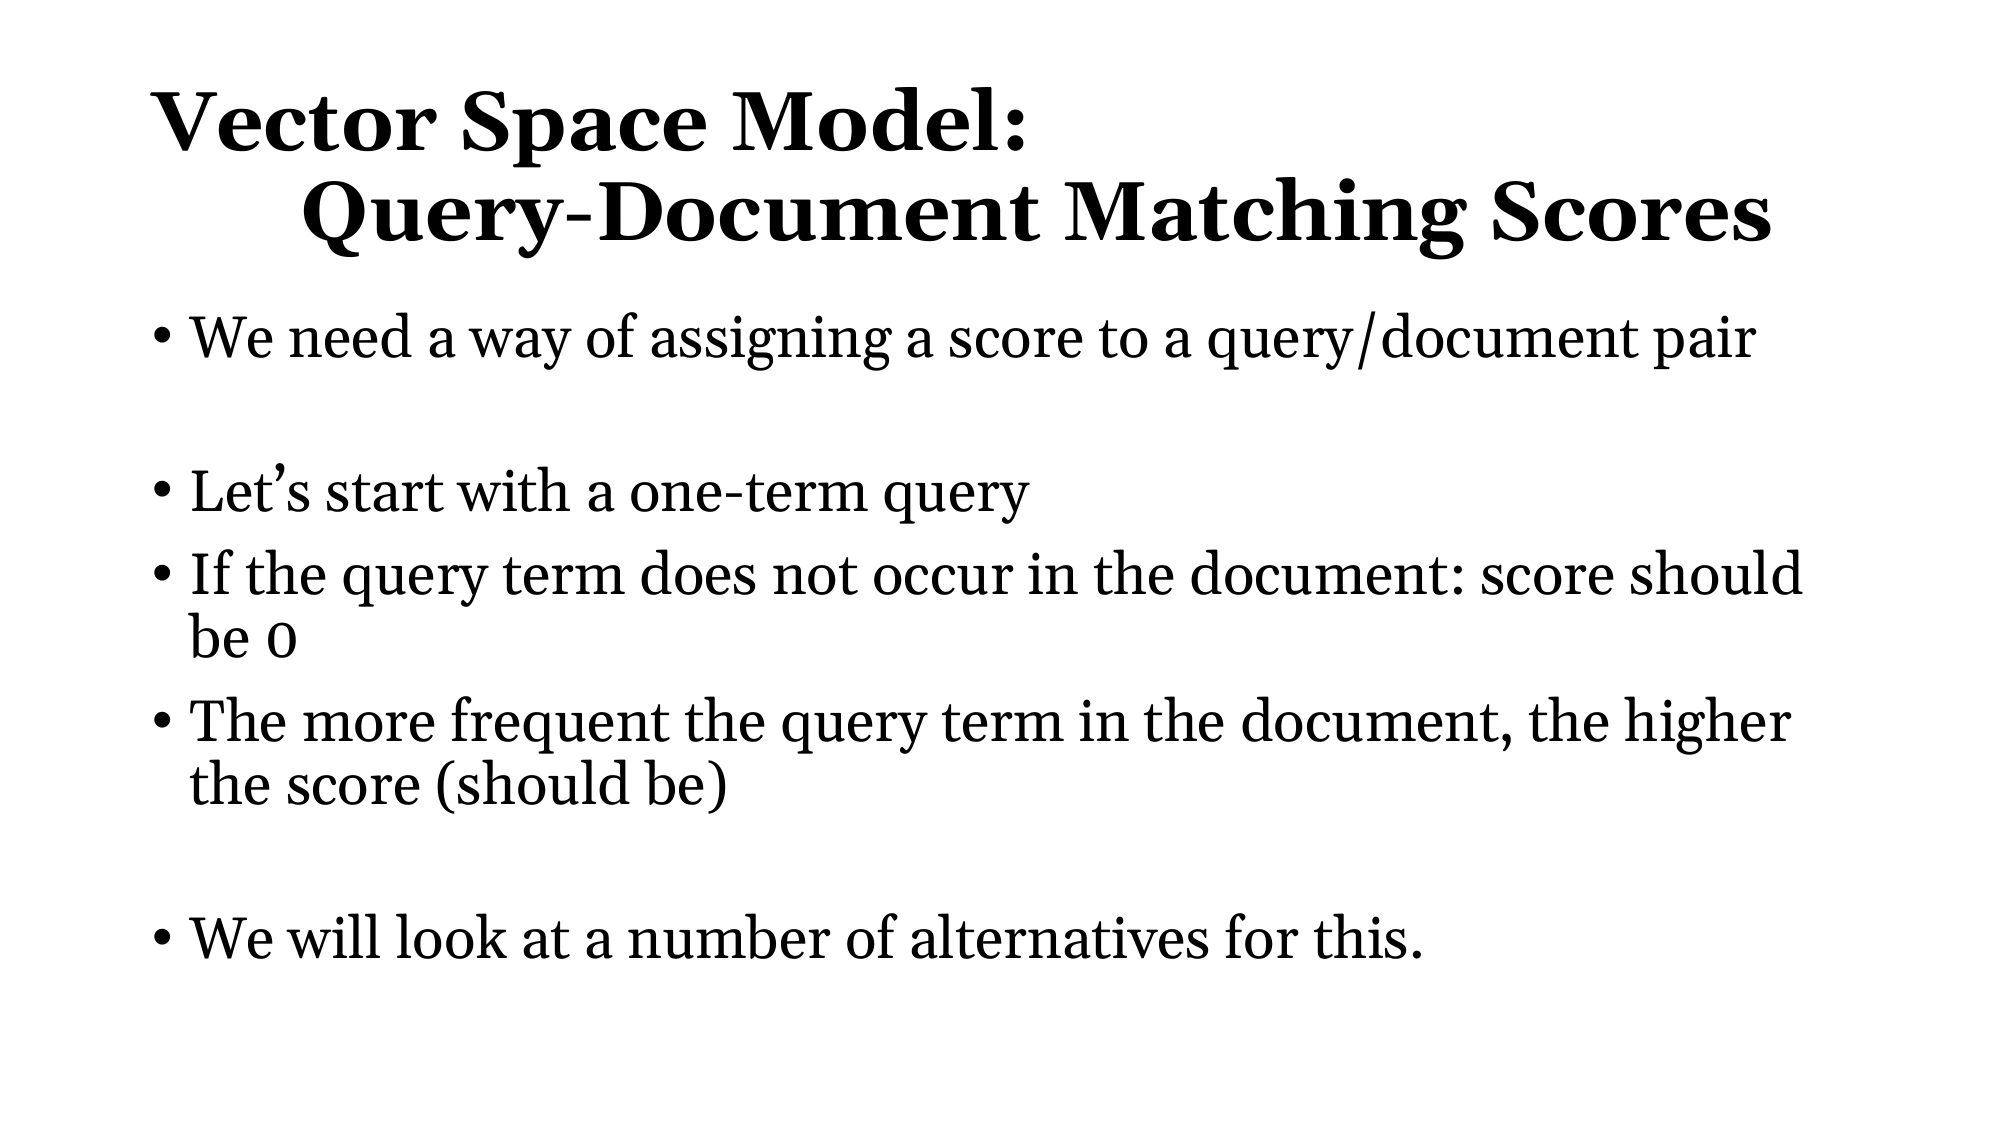

# Vector Space Model: Query-Document Matching Scores
We need a way of assigning a score to a query/document pair

Let’s start with a one-term query
If the query term does not occur in the document: score should be 0
The more frequent the query term in the document, the higher the score (should be)

We will look at a number of alternatives for this.